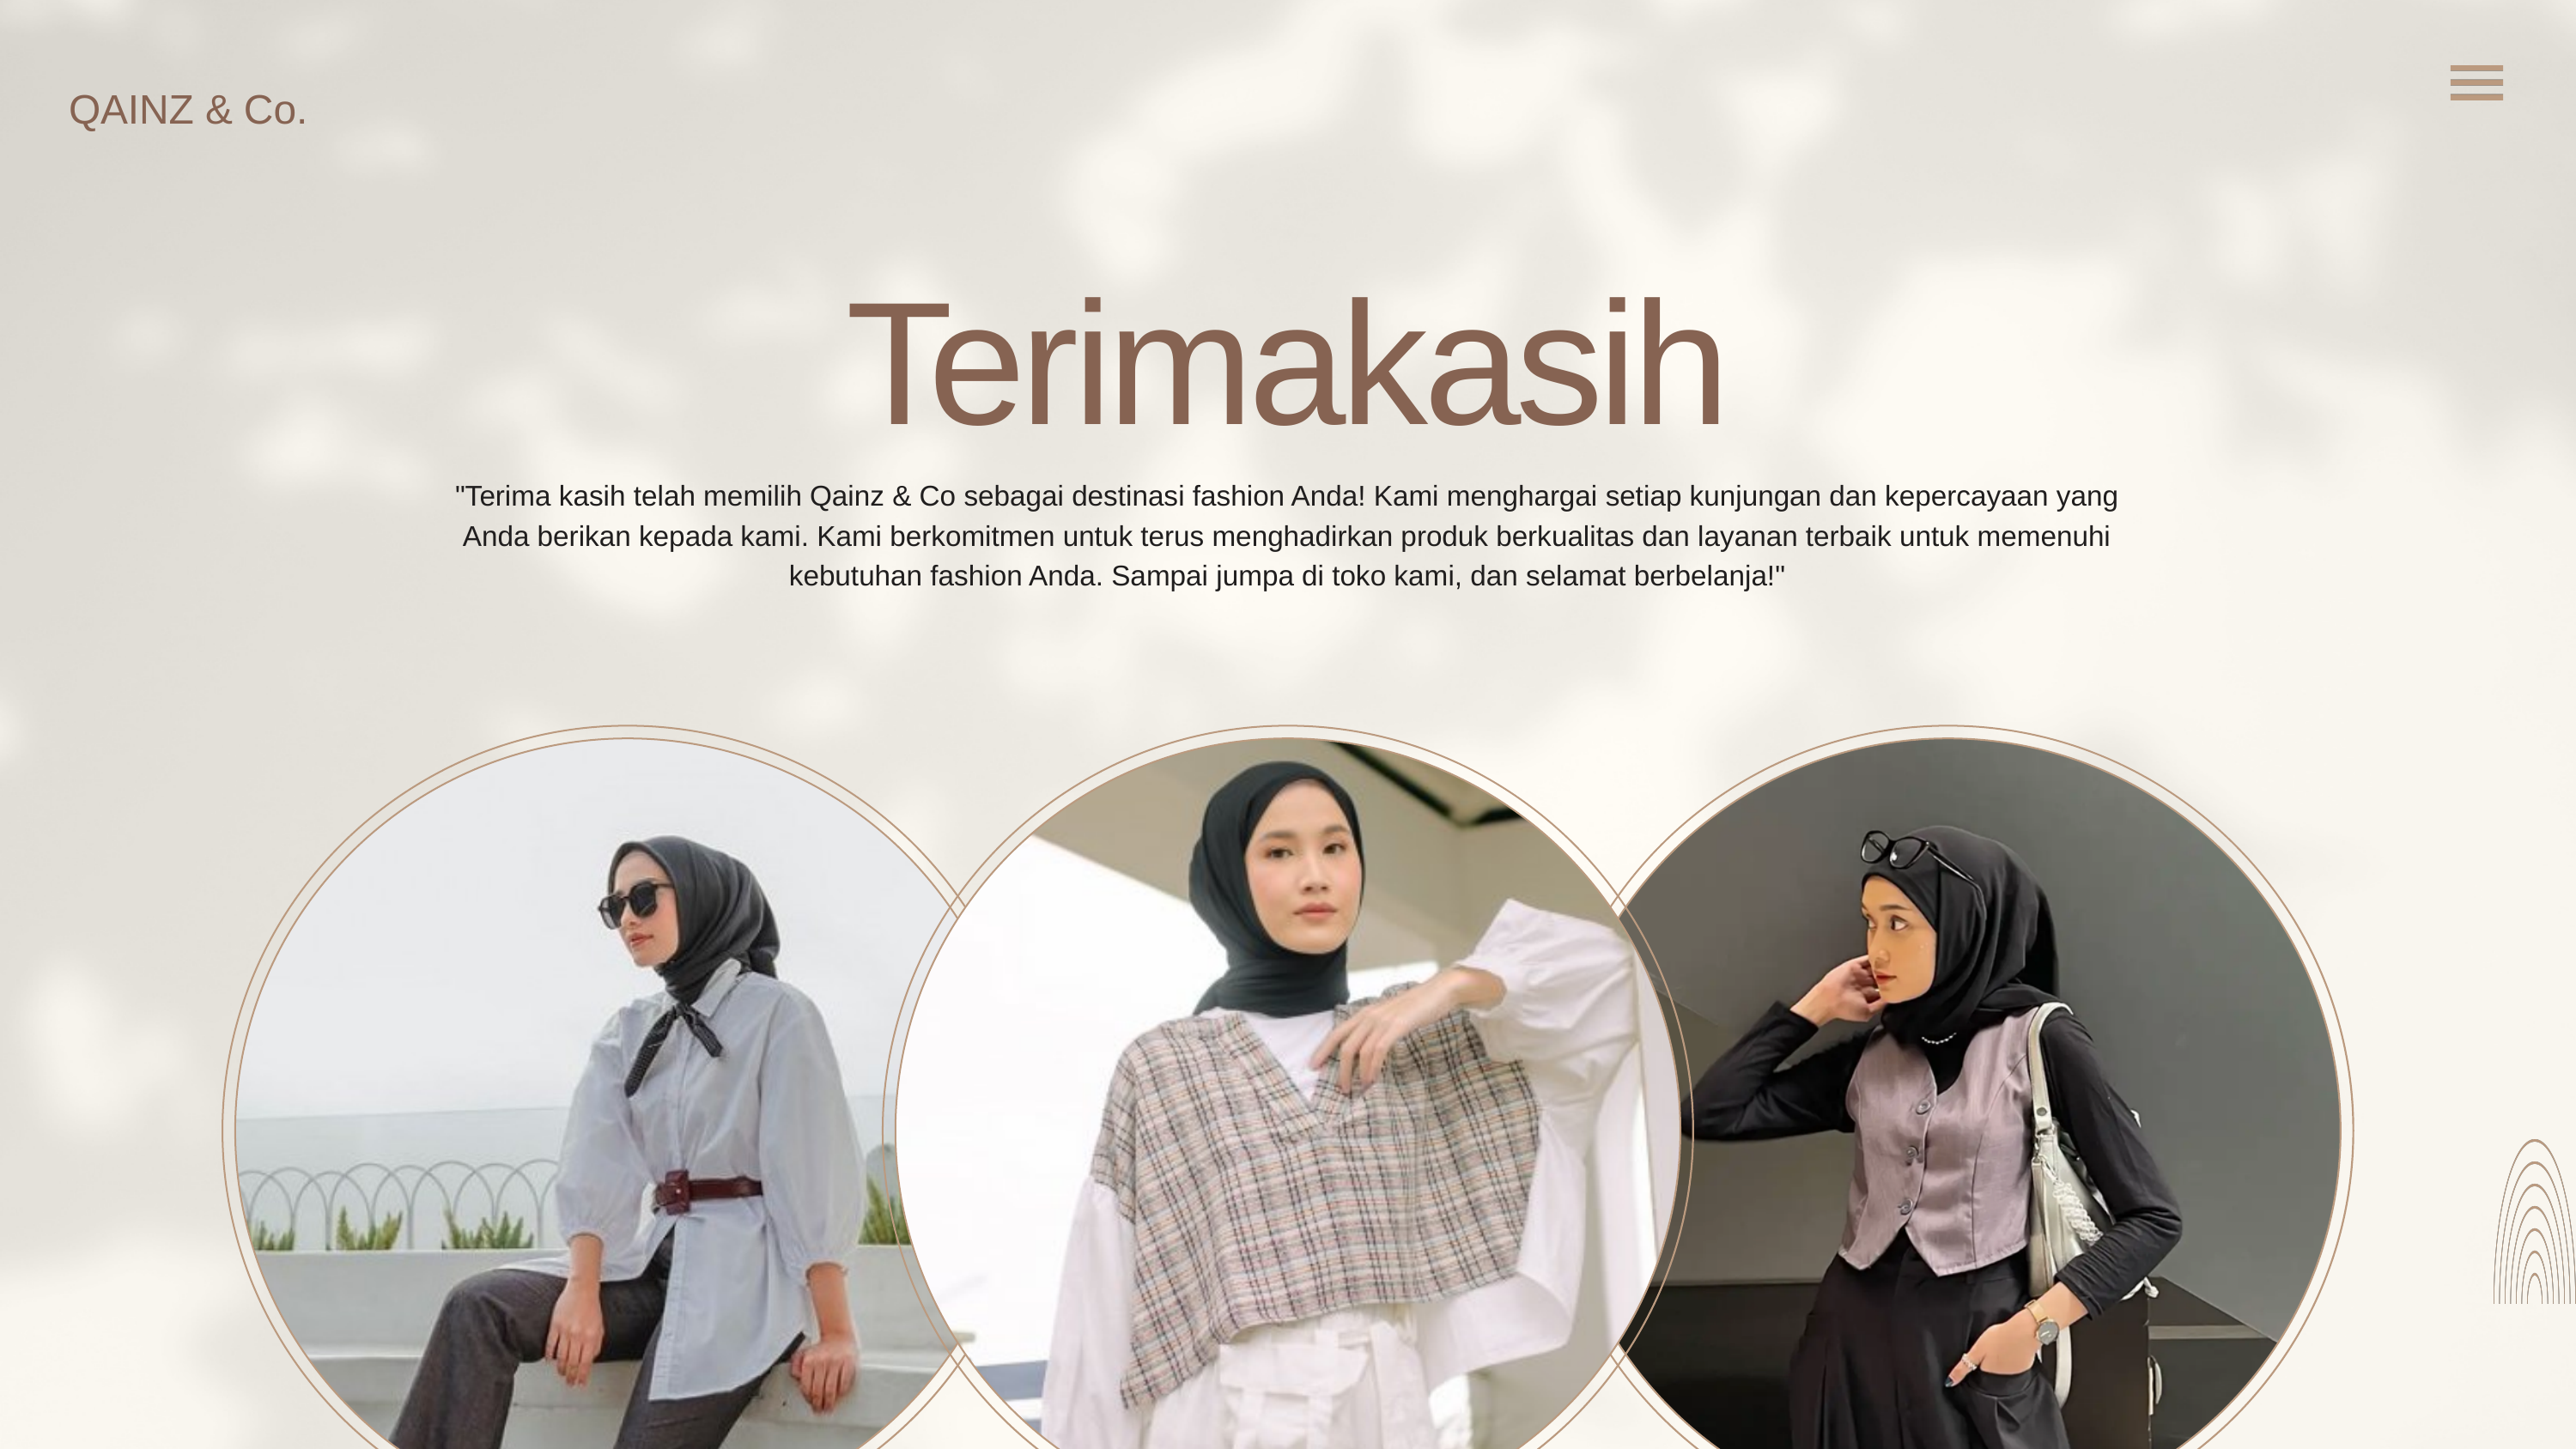

QAINZ & Co.
Terimakasih
"Terima kasih telah memilih Qainz & Co sebagai destinasi fashion Anda! Kami menghargai setiap kunjungan dan kepercayaan yang Anda berikan kepada kami. Kami berkomitmen untuk terus menghadirkan produk berkualitas dan layanan terbaik untuk memenuhi kebutuhan fashion Anda. Sampai jumpa di toko kami, dan selamat berbelanja!"